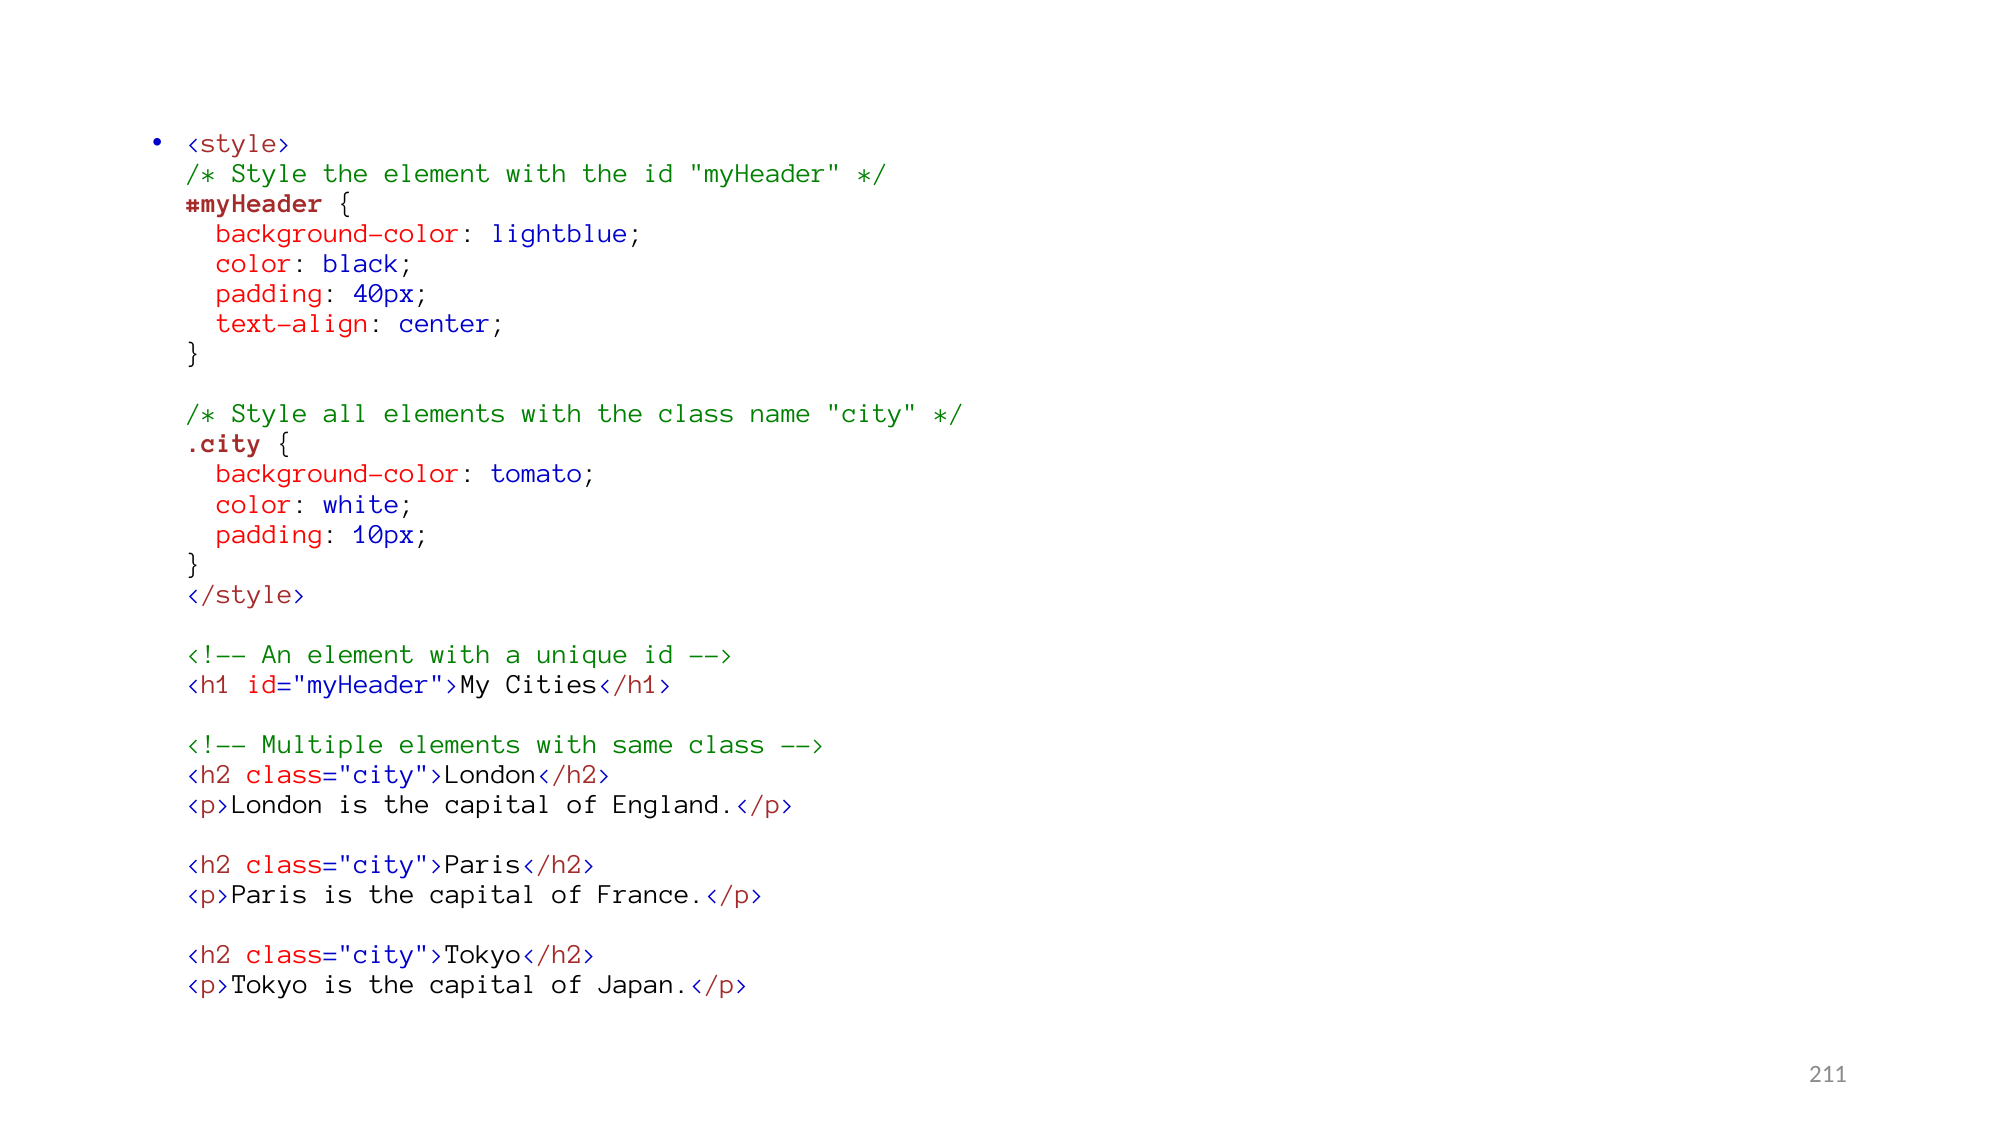

<style>
/* Style the element with the id "myHeader" */
#myHeader {
  background-color: lightblue;
  color: black;
  padding: 40px;
  text-align: center;
}
/* Style all elements with the class name "city" */
.city {
  background-color: tomato;
  color: white;
  padding: 10px;
}
</style>
<!-- An element with a unique id -->
<h1 id="myHeader">My Cities</h1>
<!-- Multiple elements with same class -->
<h2 class="city">London</h2>
<p>London is the capital of England.</p>
<h2 class="city">Paris</h2>
<p>Paris is the capital of France.</p>
<h2 class="city">Tokyo</h2>
<p>Tokyo is the capital of Japan.</p>

211